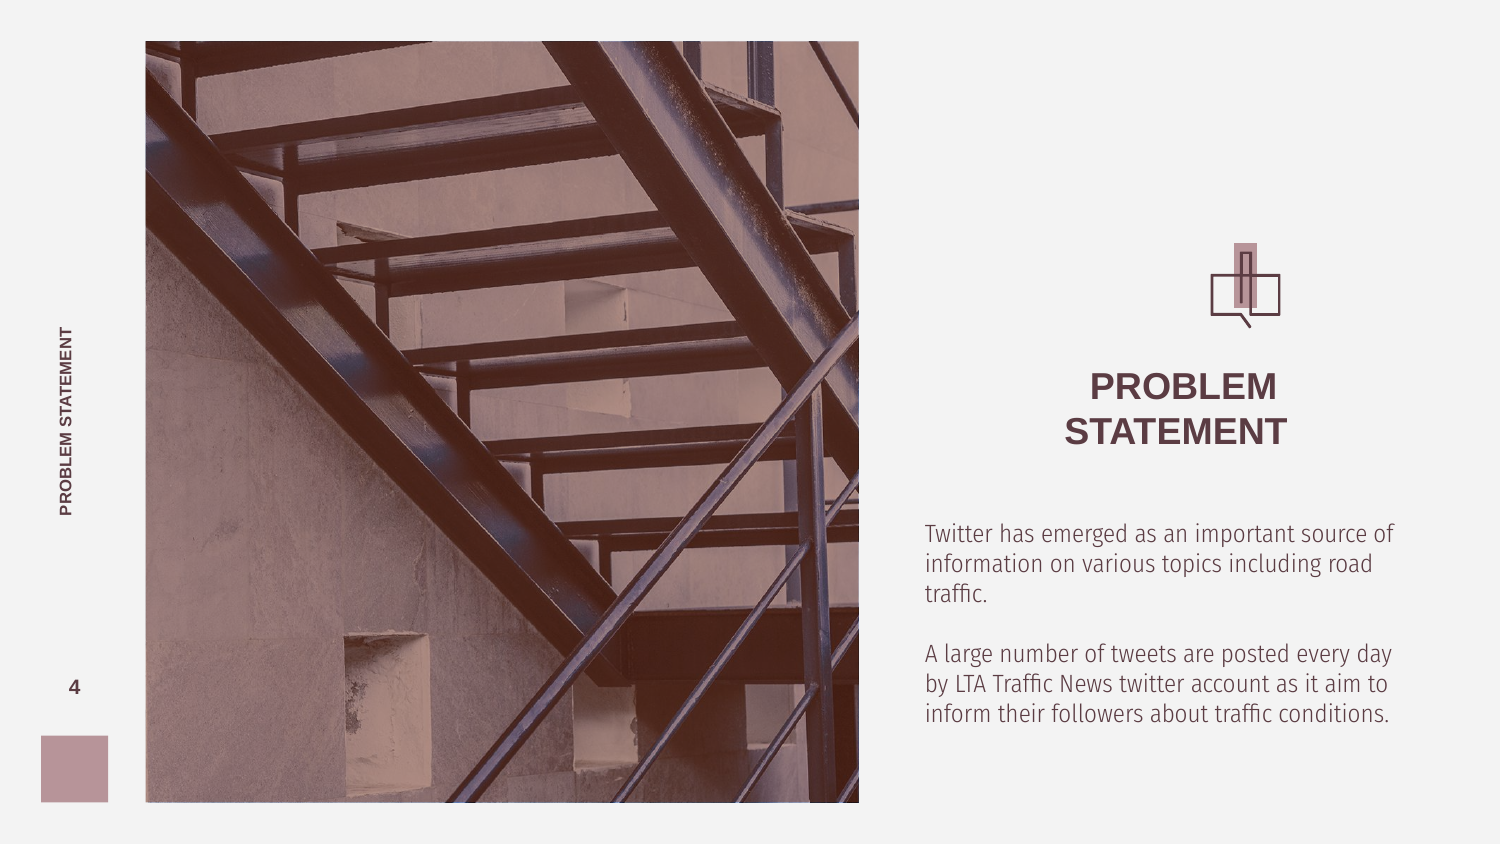

# PROBLEM STATEMENT
PROBLEM STATEMENT

Twitter has emerged as an important source of information on various topics including road traffic.
A large number of tweets are posted every day by LTA Traffic News twitter account as it aim to inform their followers about traffic conditions.
4